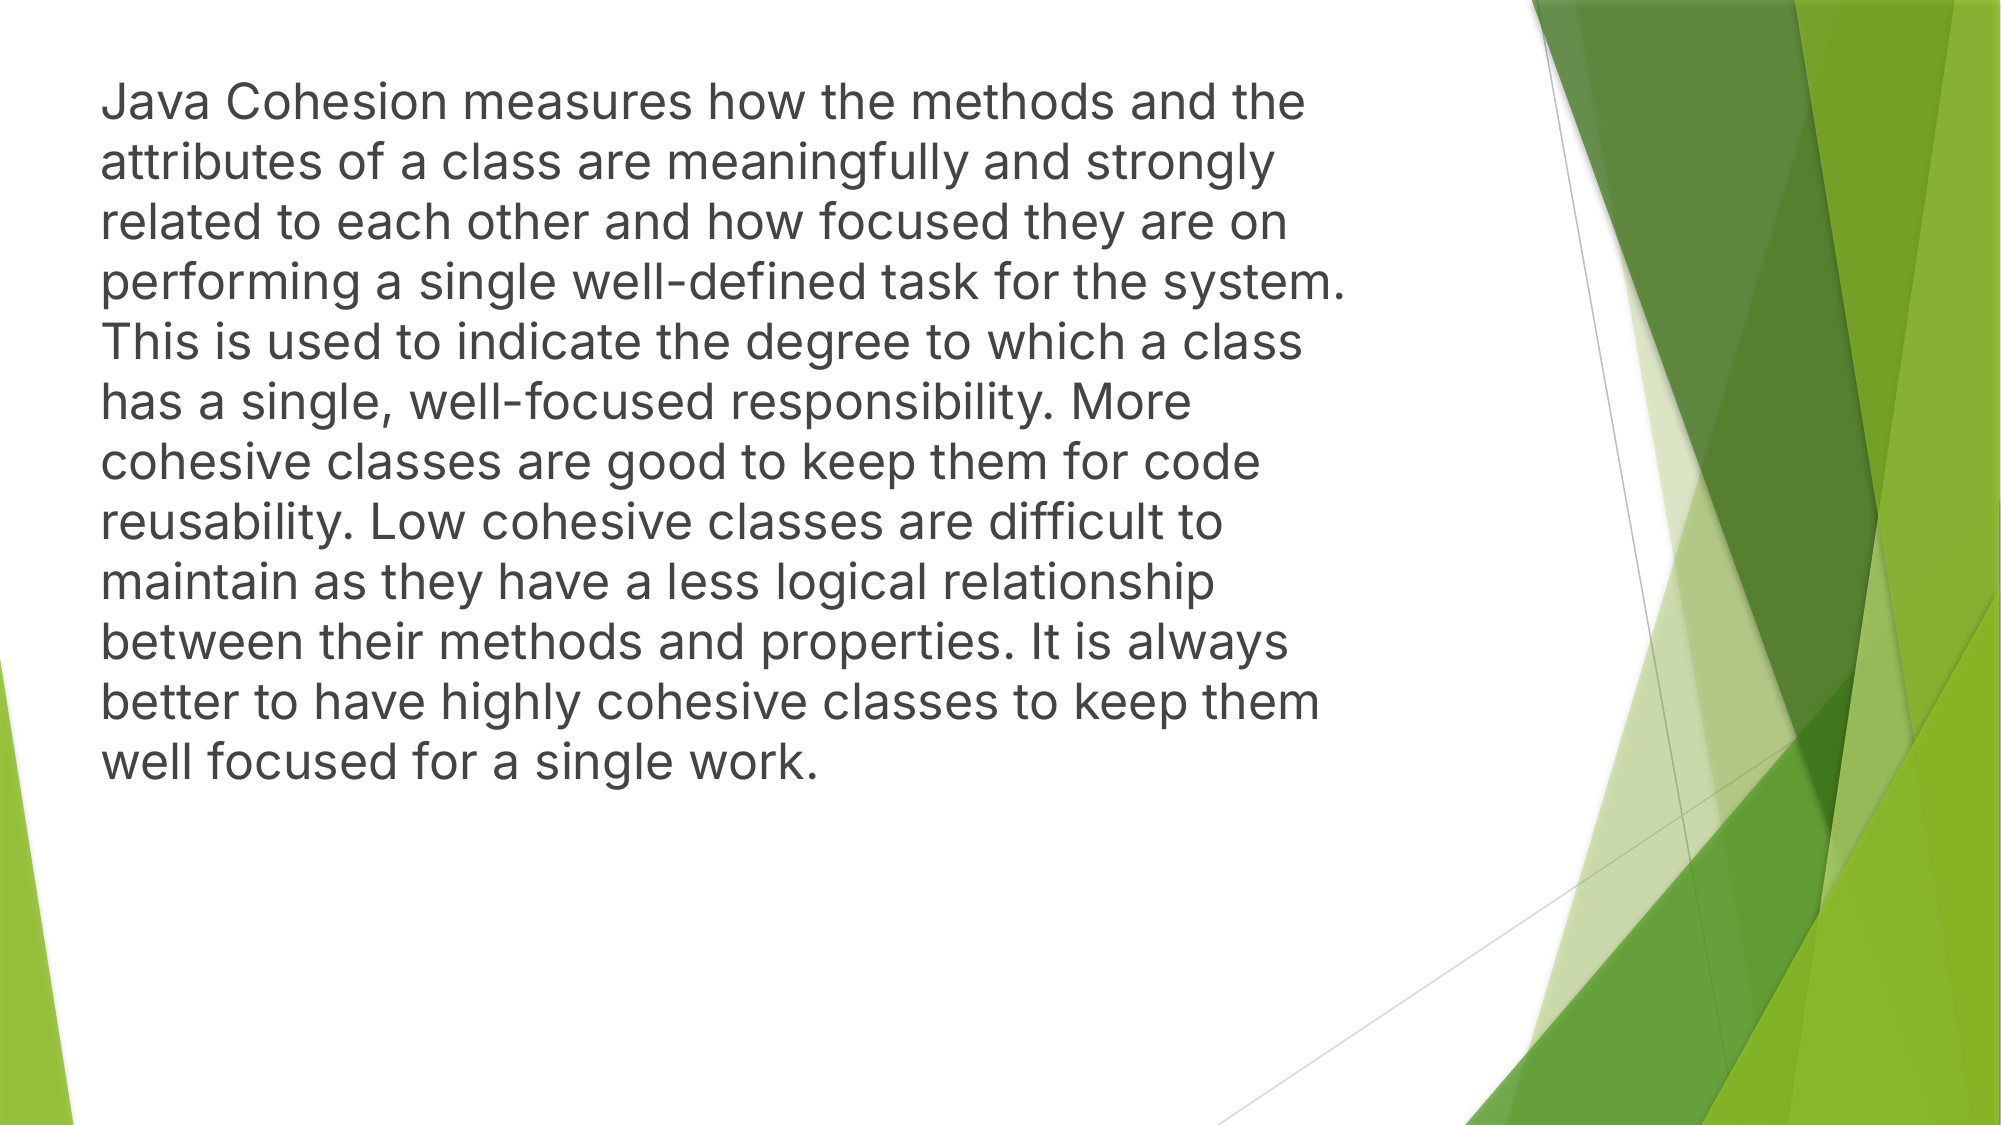

Java Cohesion measures how the methods and the attributes of a class are meaningfully and strongly related to each other and how focused they are on performing a single well-defined task for the system. This is used to indicate the degree to which a class has a single, well-focused responsibility. More cohesive classes are good to keep them for code reusability. Low cohesive classes are difficult to maintain as they have a less logical relationship between their methods and properties. It is always better to have highly cohesive classes to keep them well focused for a single work.